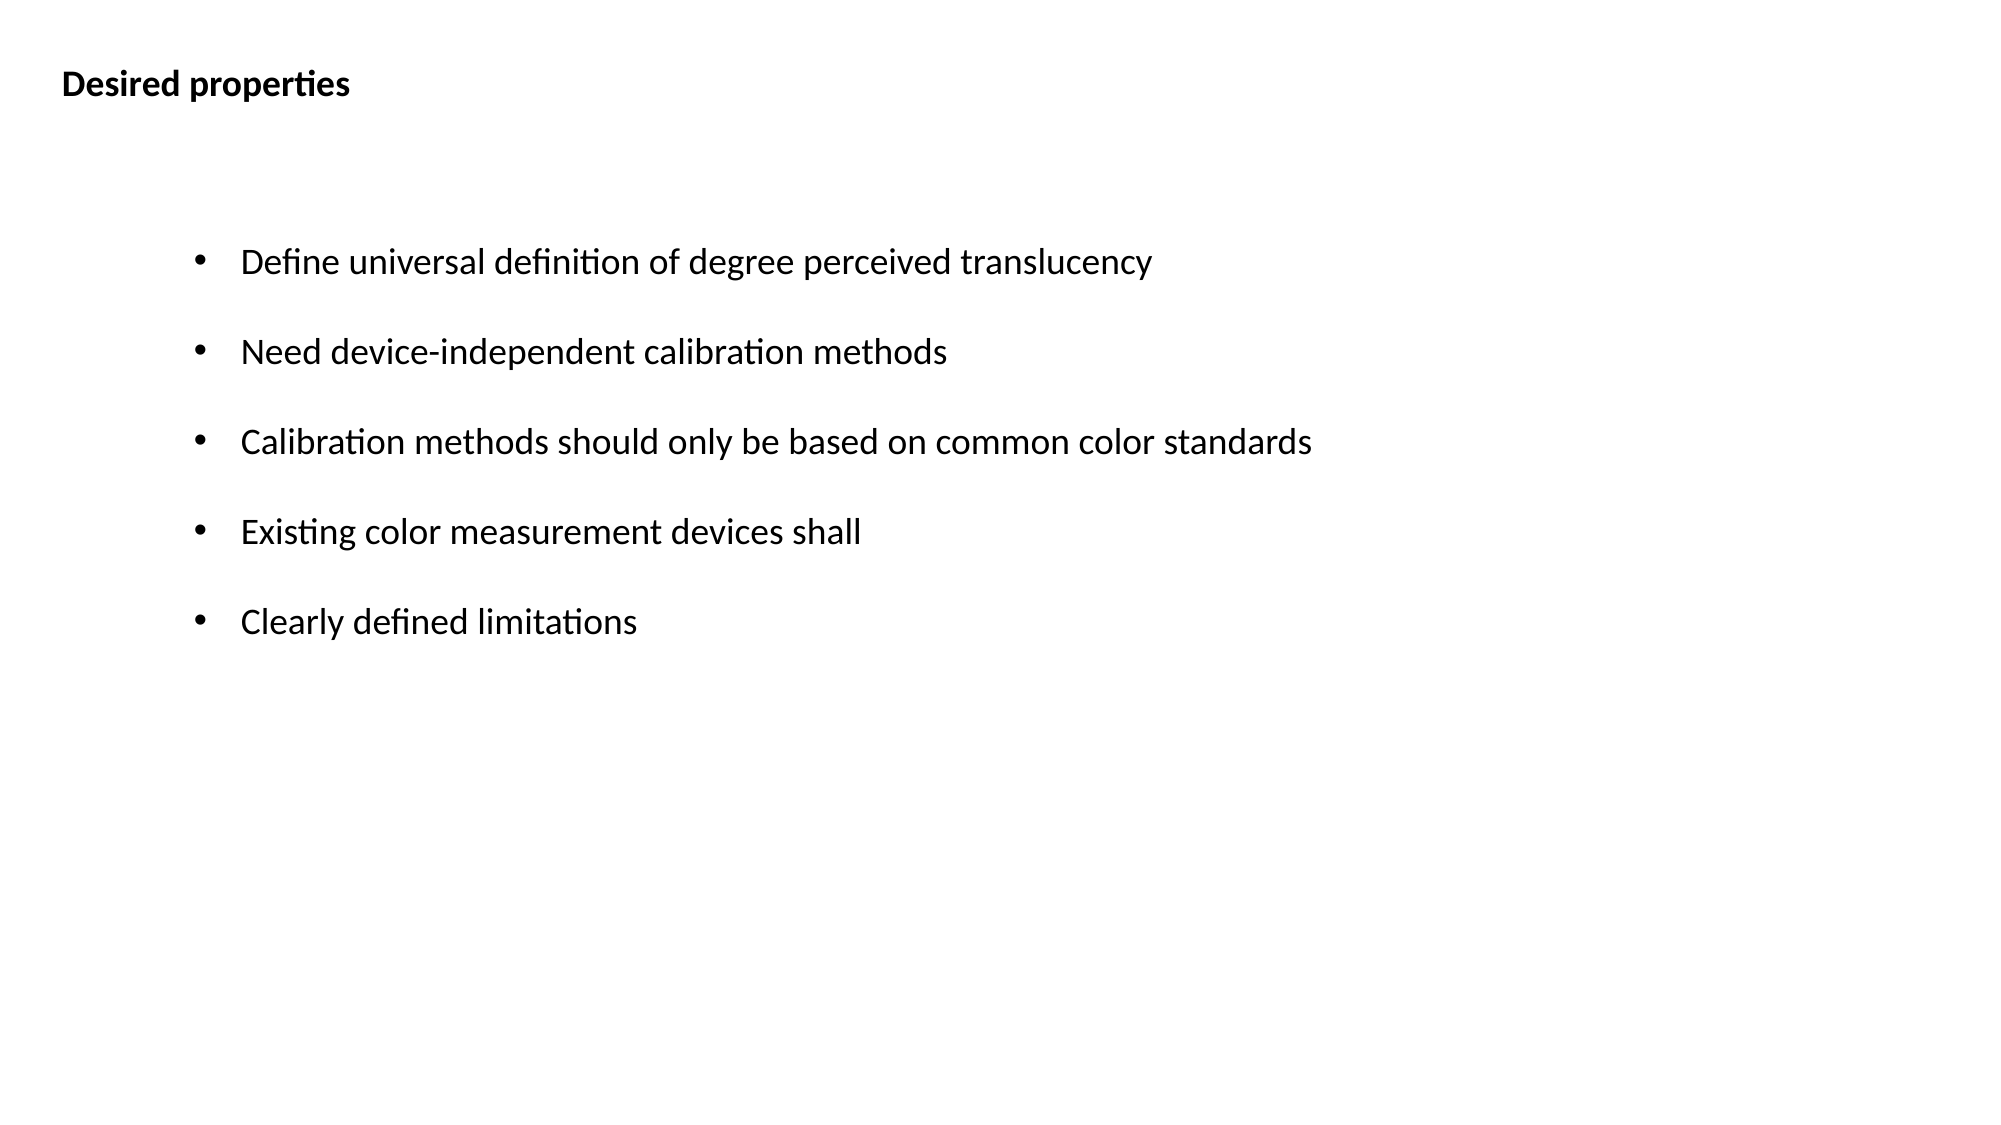

Desired properties
Define universal definition of degree perceived translucency

Need device-independent calibration methods

Calibration methods should only be based on common color standards

Existing color measurement devices shall

Clearly defined limitations